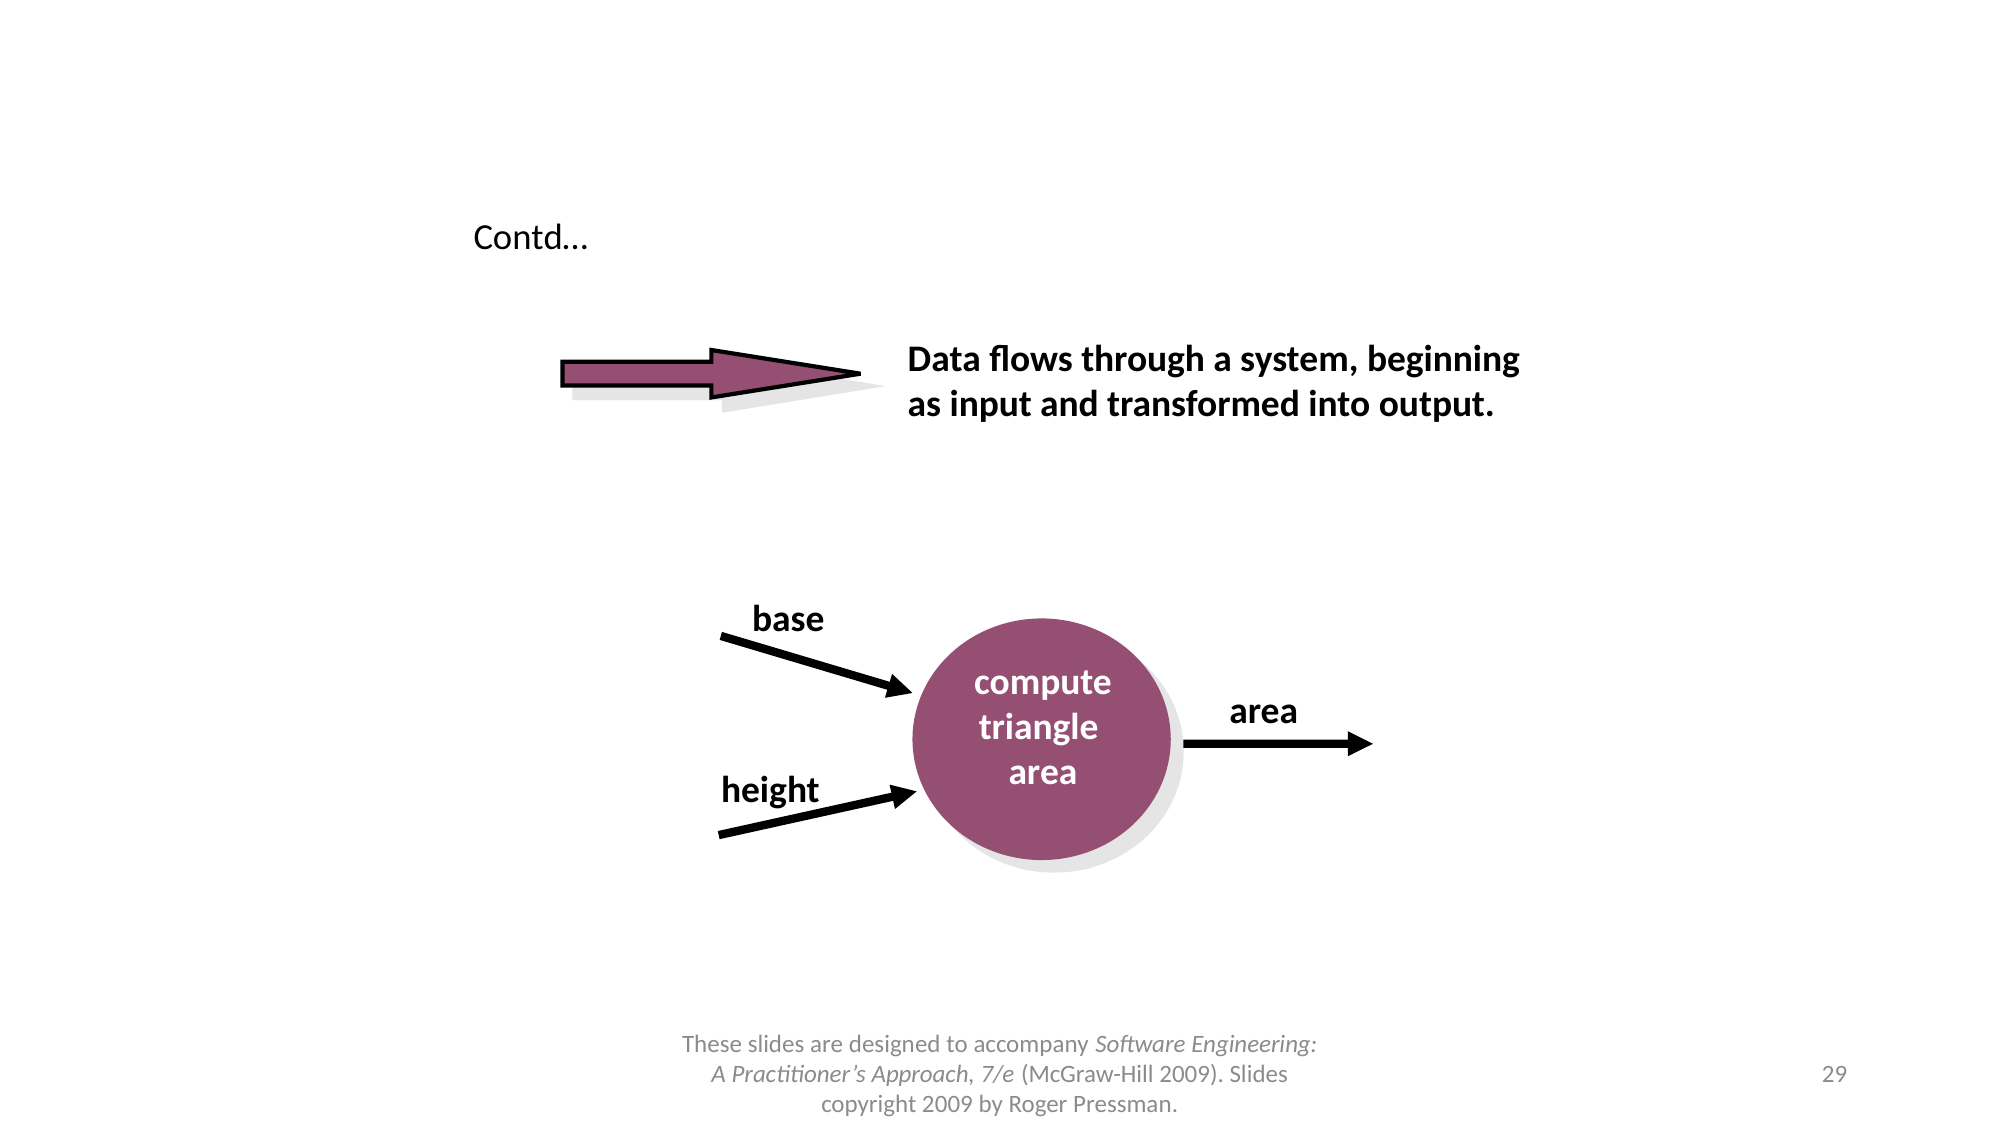

# Contd…
Data flows through a system, beginning
as input and transformed into output.

base

compute
triangle
area

area

height

These slides are designed to accompany Software Engineering: A Practitioner’s Approach, 7/e (McGraw-Hill 2009). Slides copyright 2009 by Roger Pressman.
29